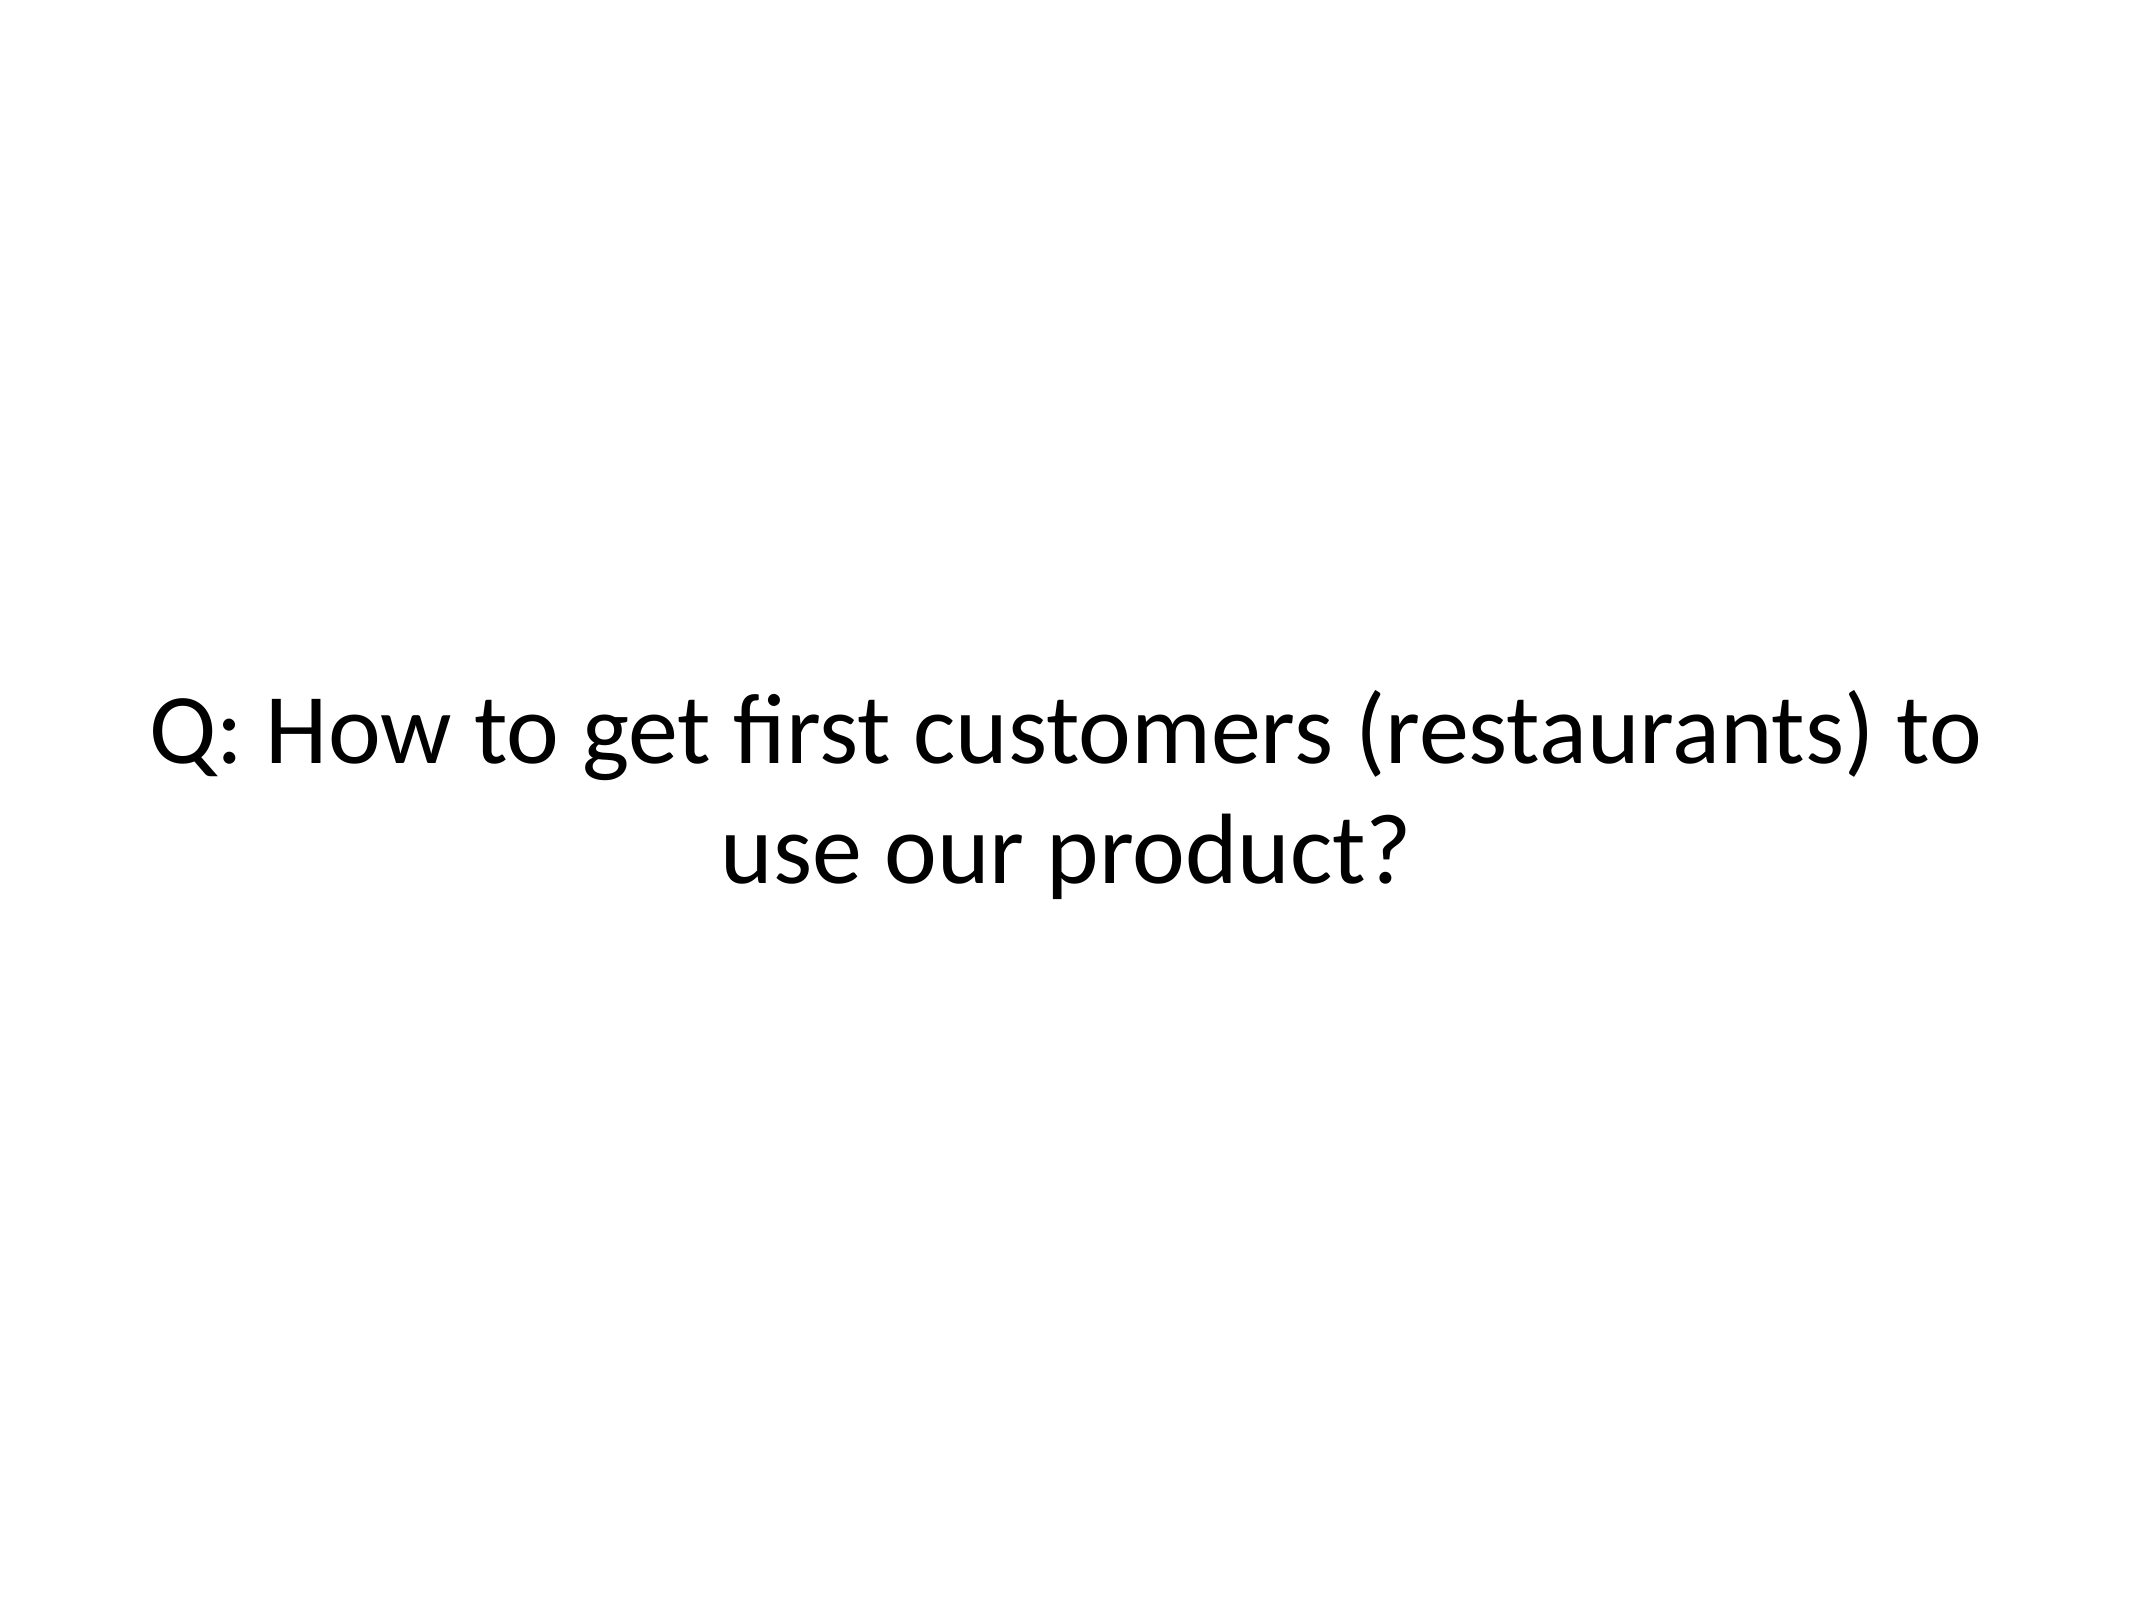

# Q: How to get first customers (restaurants) to use our product?